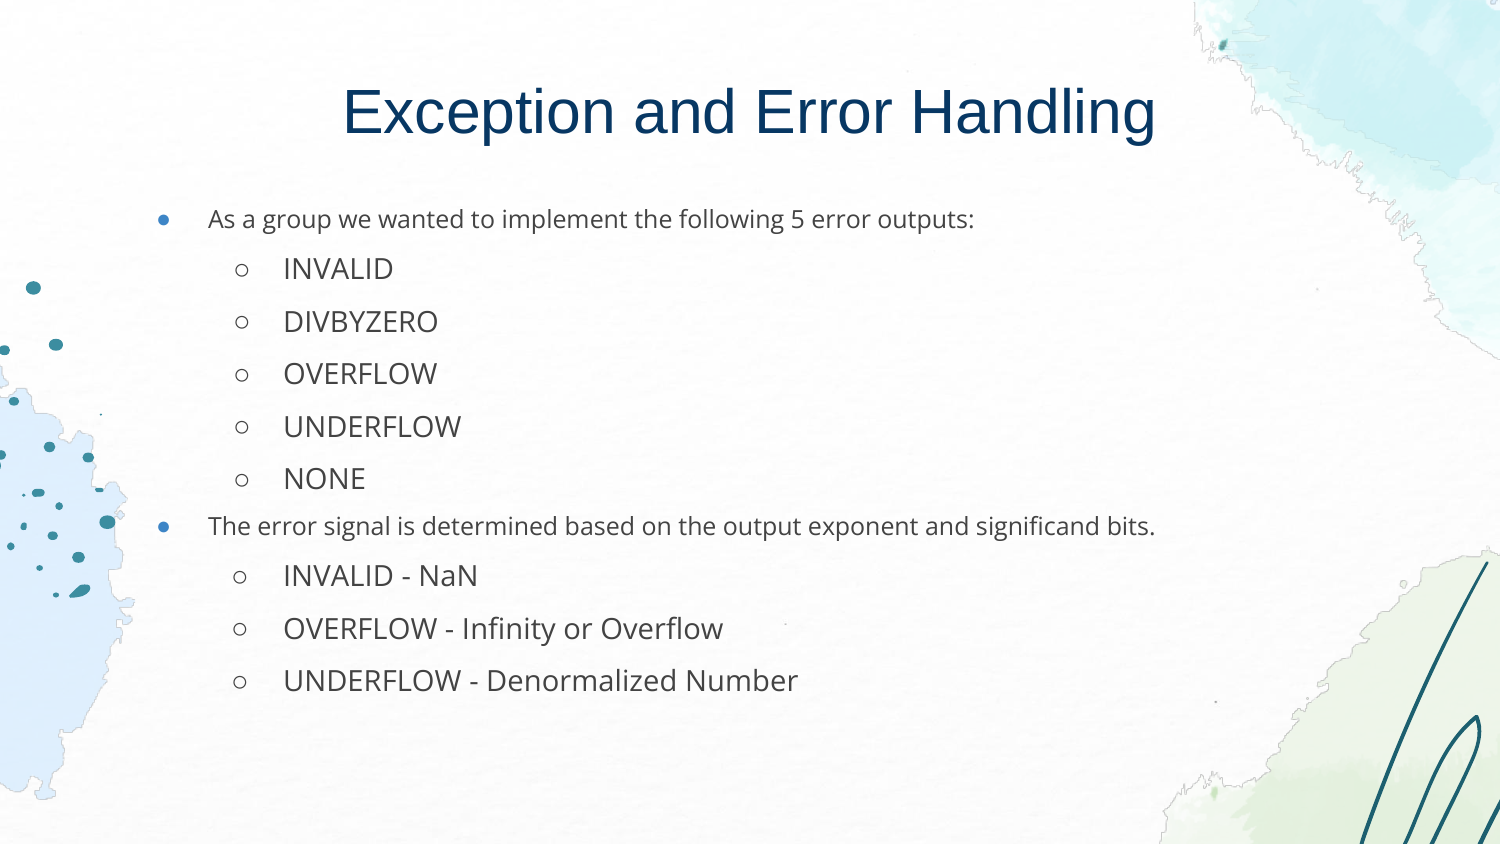

# Exception and Error Handling
As a group we wanted to implement the following 5 error outputs:
INVALID
DIVBYZERO
OVERFLOW
UNDERFLOW
NONE
The error signal is determined based on the output exponent and significand bits.
INVALID - NaN
OVERFLOW - Infinity or Overflow
UNDERFLOW - Denormalized Number